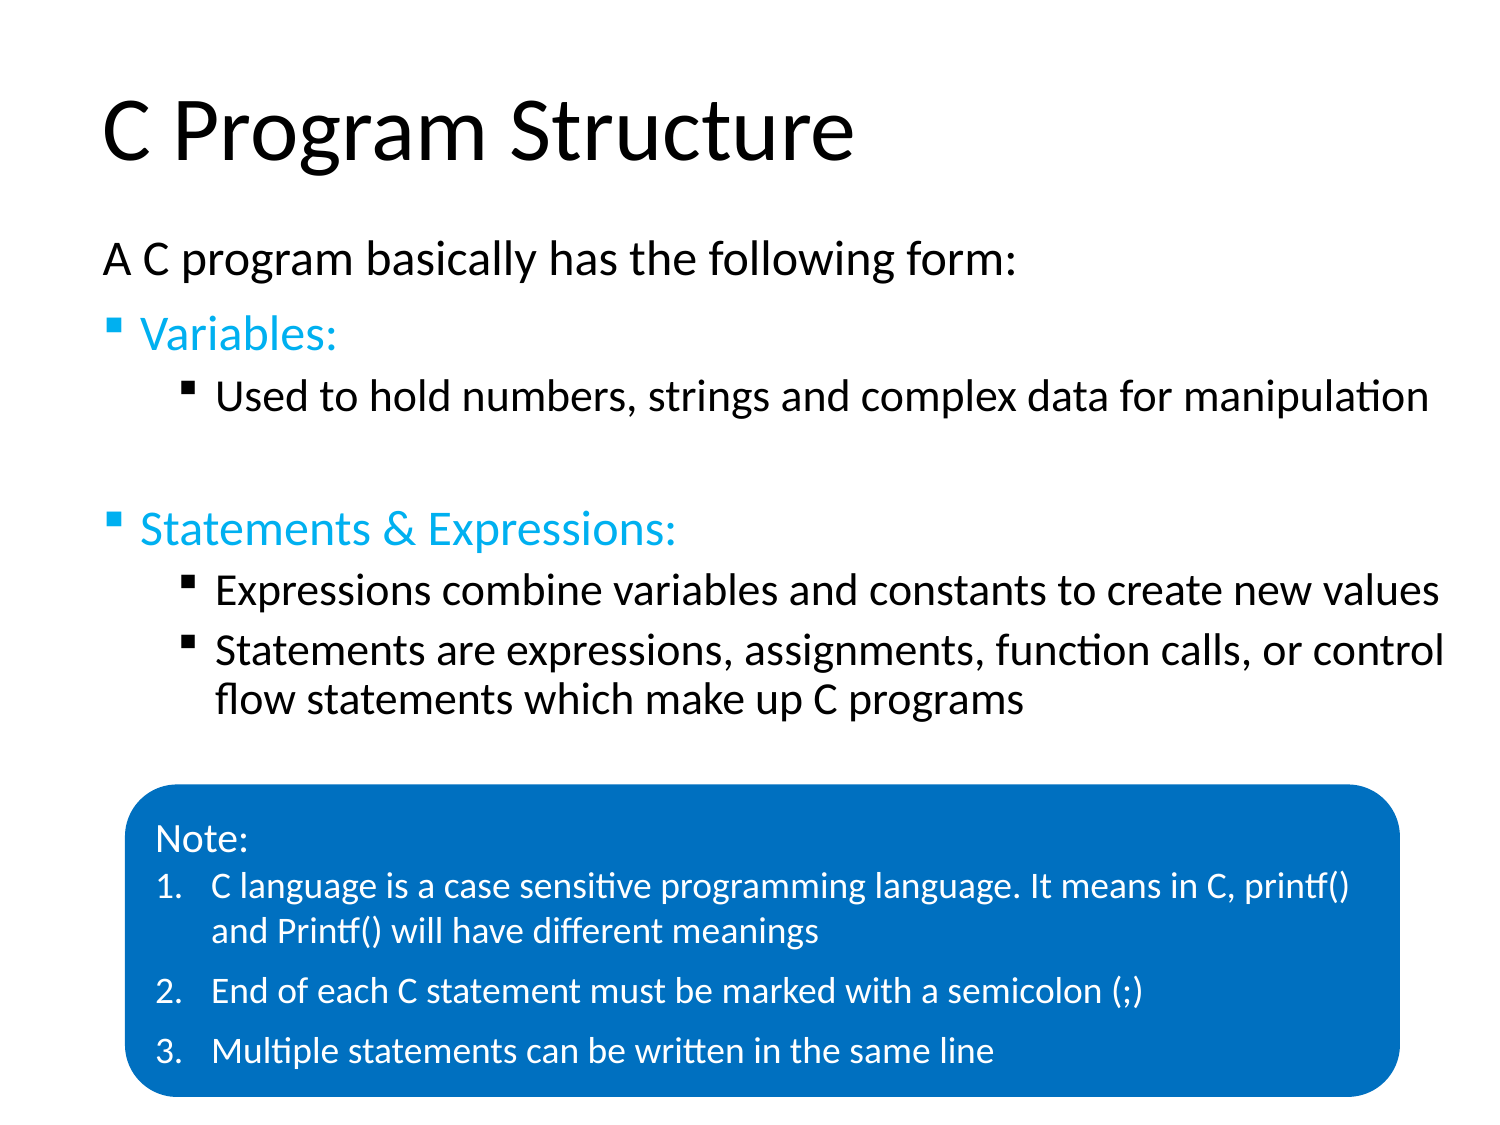

# C Program Structure
A C program basically has the following form:
Variables:
Used to hold numbers, strings and complex data for manipulation

Statements & Expressions:
Expressions combine variables and constants to create new values
Statements are expressions, assignments, function calls, or control flow statements which make up C programs
Note:
C language is a case sensitive programming language. It means in C, printf() and Printf() will have different meanings

End of each C statement must be marked with a semicolon (;)

Multiple statements can be written in the same line